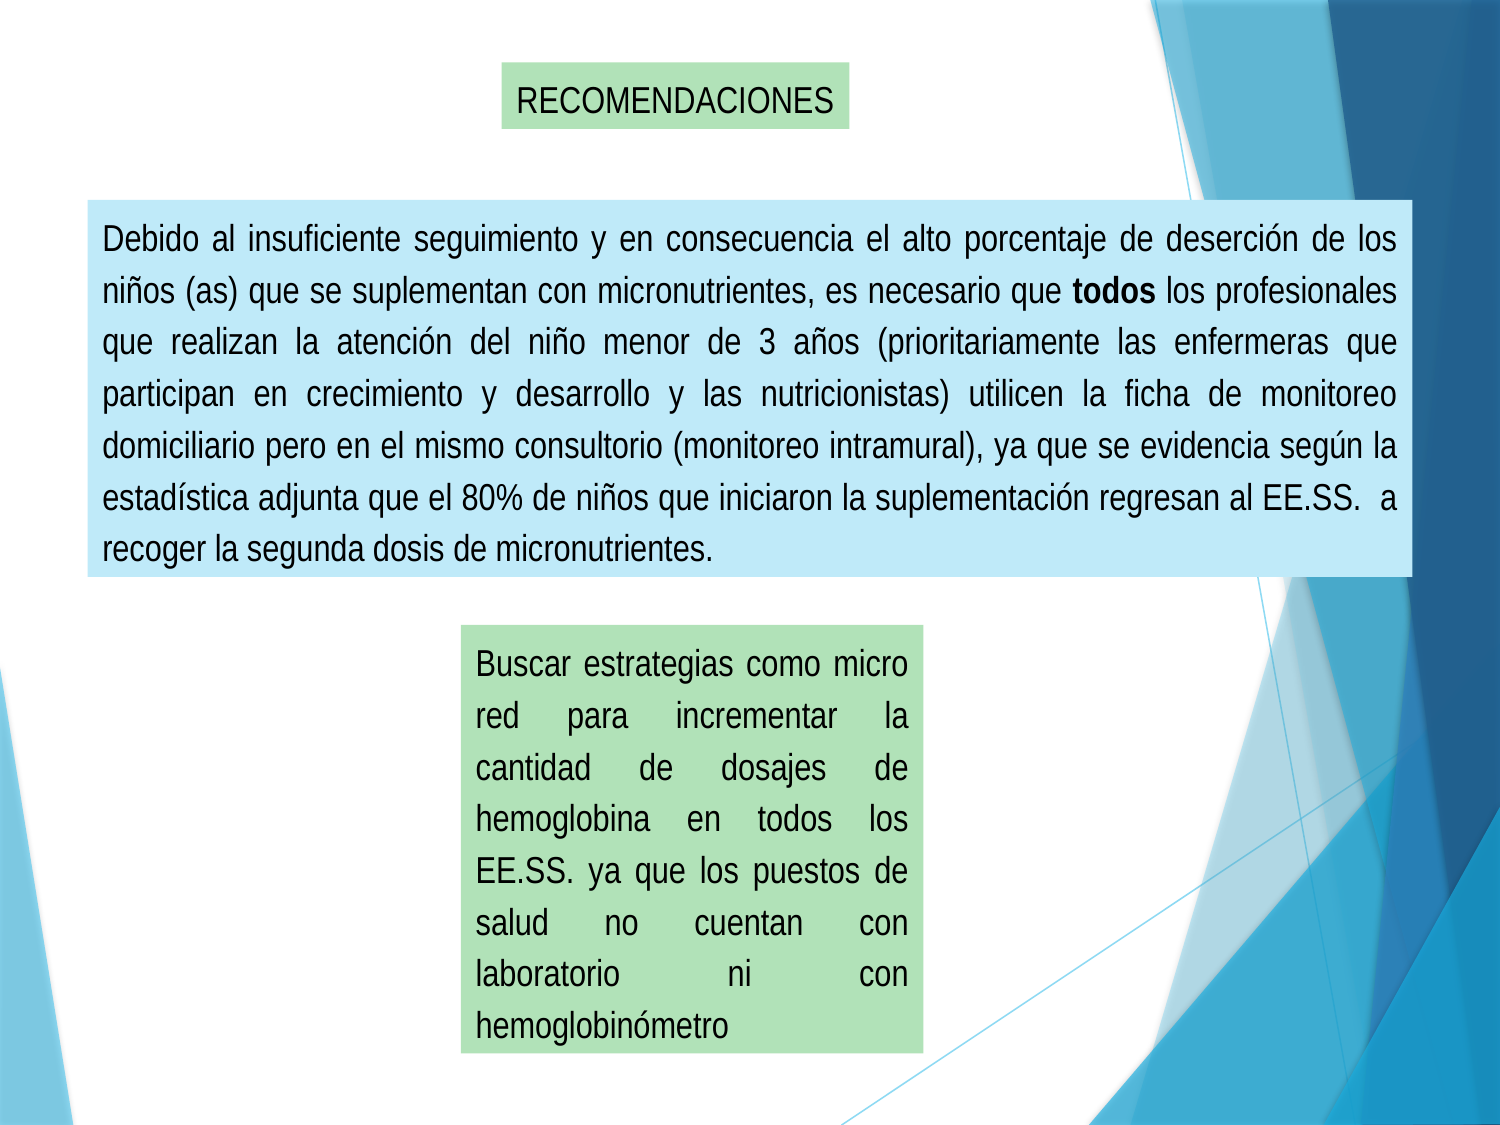

RECOMENDACIONES
Debido al insuficiente seguimiento y en consecuencia el alto porcentaje de deserción de los niños (as) que se suplementan con micronutrientes, es necesario que todos los profesionales que realizan la atención del niño menor de 3 años (prioritariamente las enfermeras que participan en crecimiento y desarrollo y las nutricionistas) utilicen la ficha de monitoreo domiciliario pero en el mismo consultorio (monitoreo intramural), ya que se evidencia según la estadística adjunta que el 80% de niños que iniciaron la suplementación regresan al EE.SS.  a recoger la segunda dosis de micronutrientes.
Buscar estrategias como micro red para incrementar la cantidad de dosajes de hemoglobina en todos los EE.SS. ya que los puestos de salud no cuentan con laboratorio ni con hemoglobinómetro